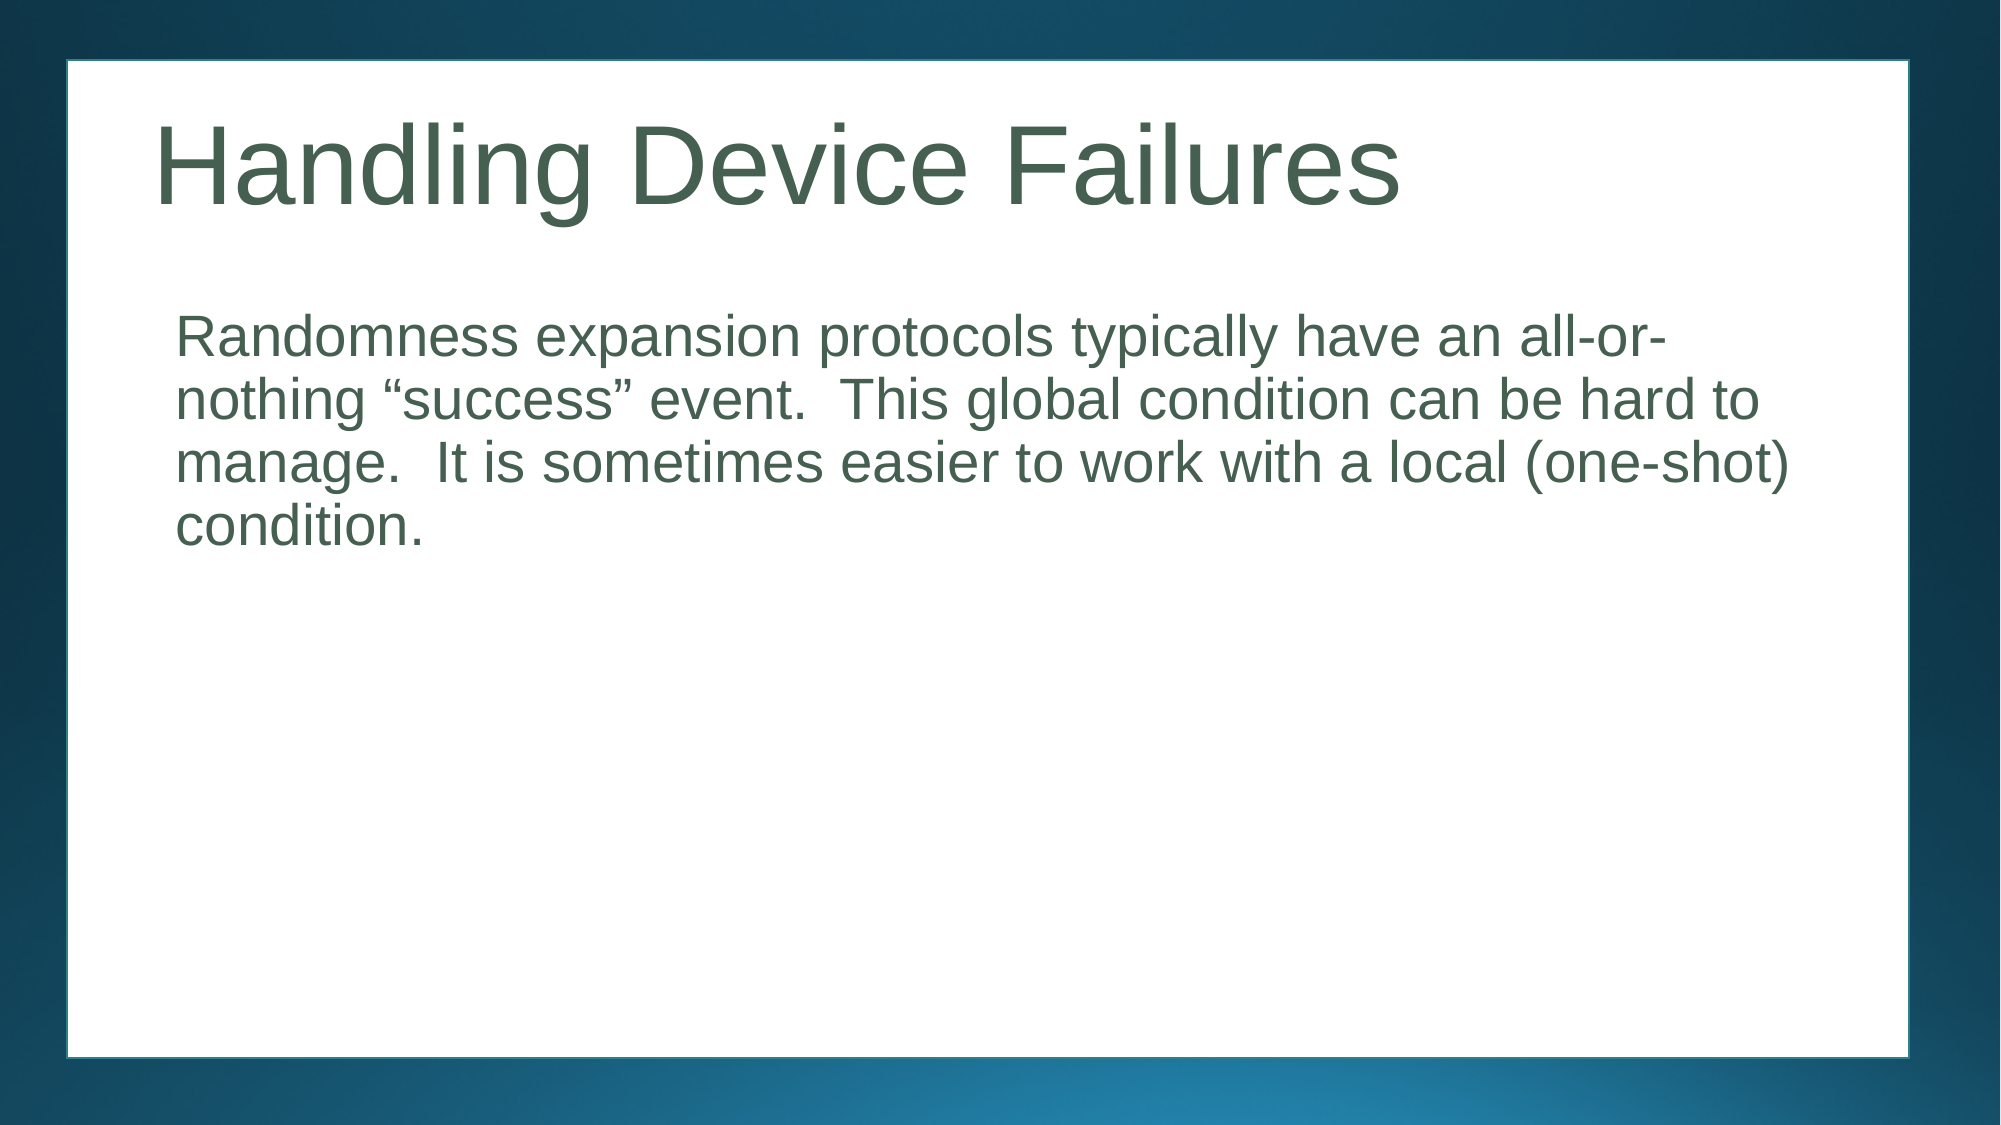

# Handling Device Failures
Randomness expansion protocols typically have an all-or-nothing “success” event.  This global condition can be hard to manage.  It is sometimes easier to work with a local (one-shot) condition.

11011                      1010010001011101010001011101101010001111111010100010 ….